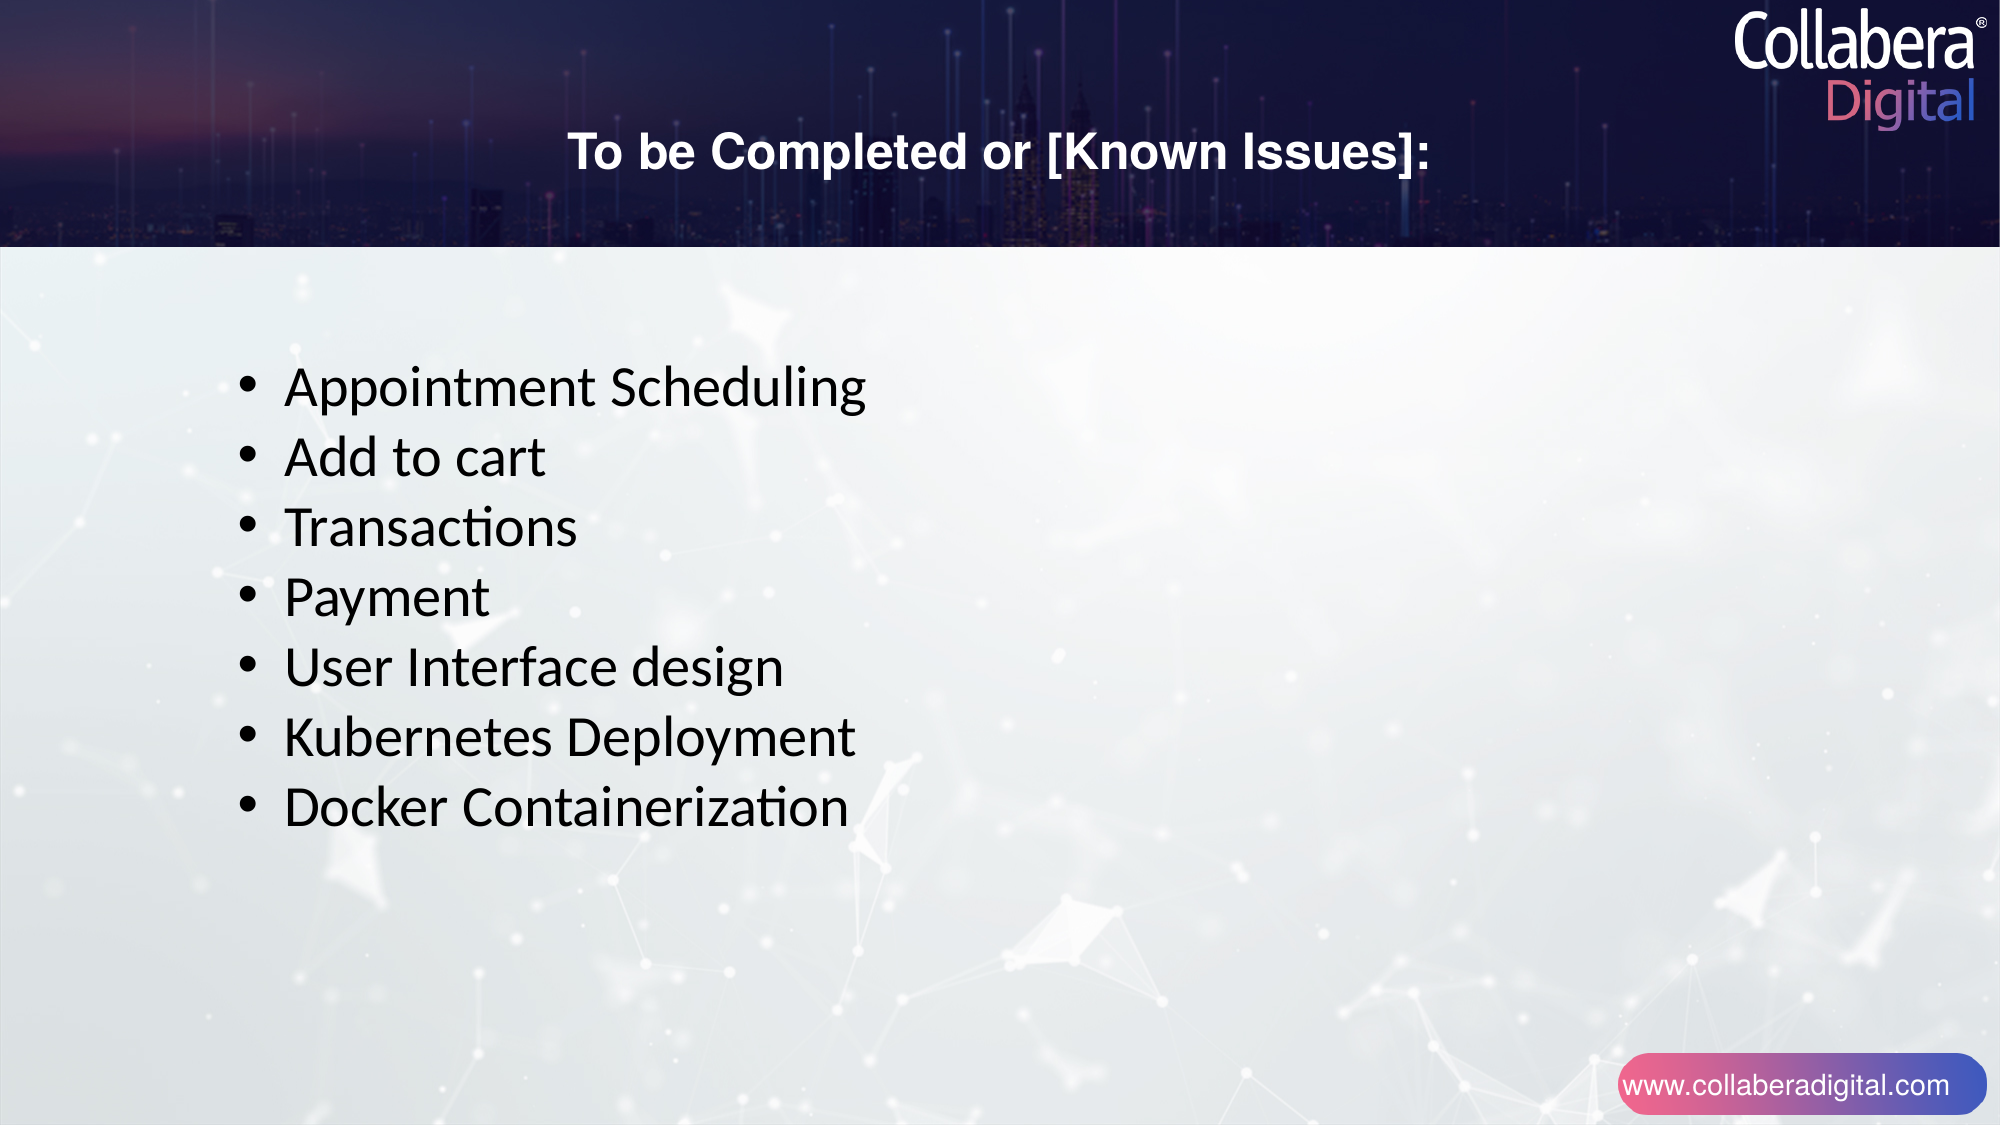

To be Completed or [Known Issues]:
Appointment Scheduling
Add to cart
Transactions
Payment
User Interface design
Kubernetes Deployment
Docker Containerization